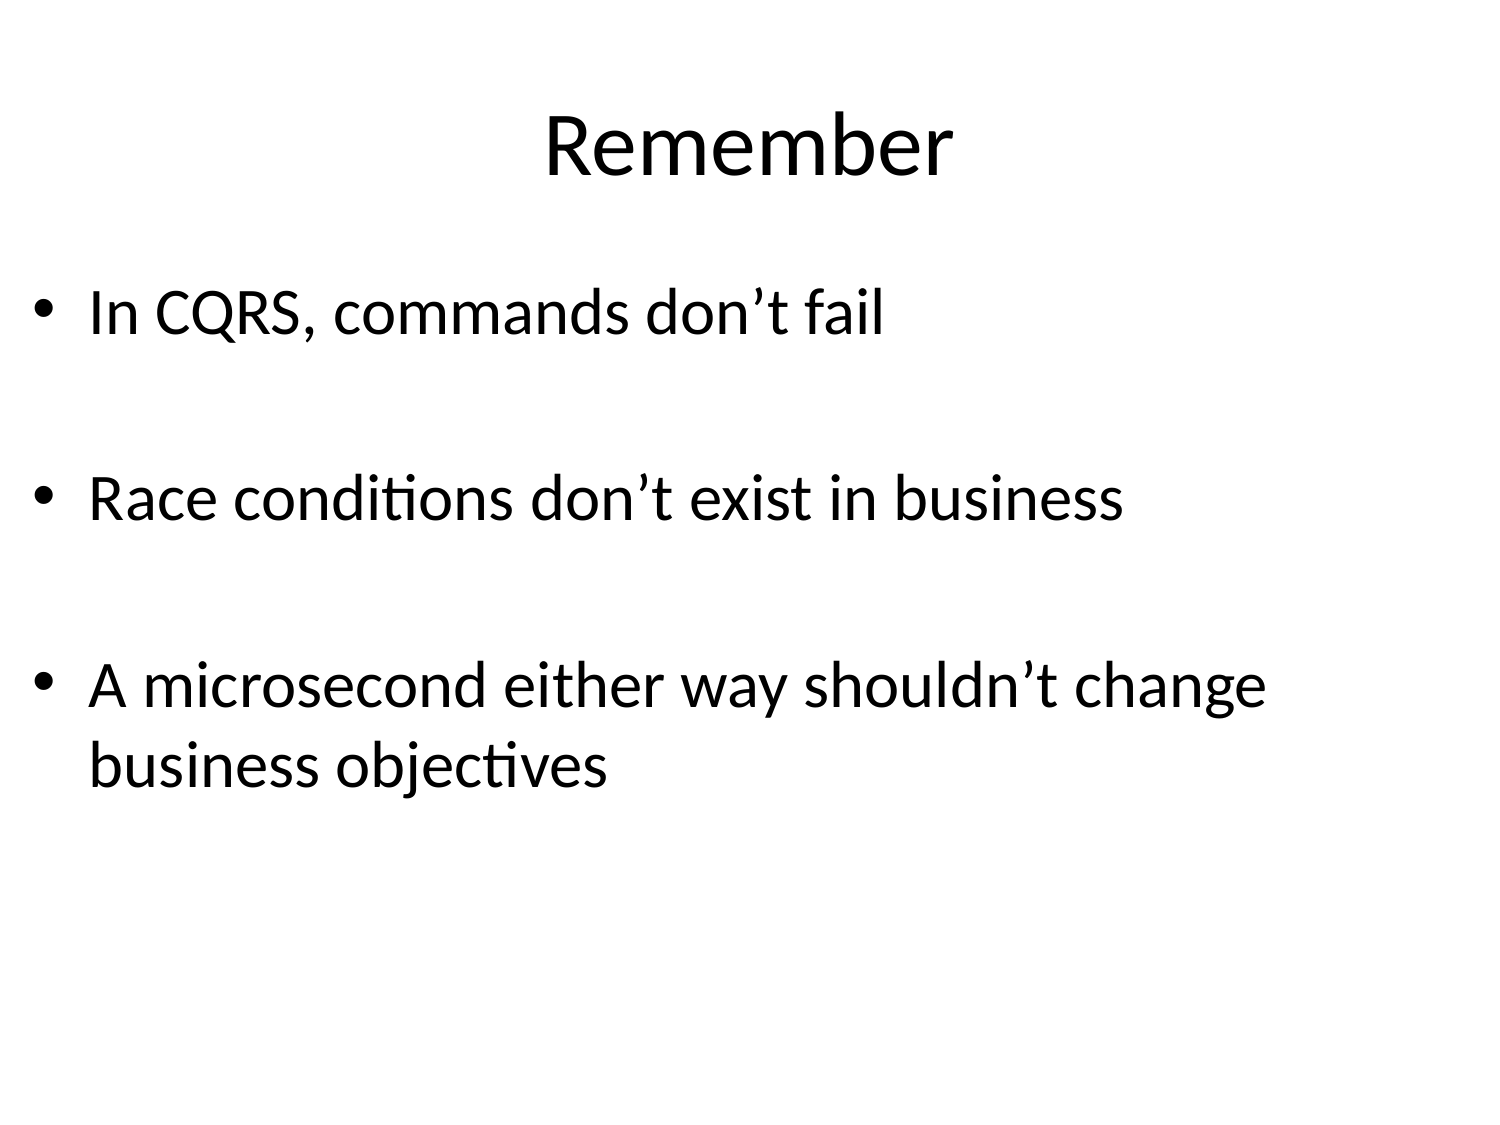

# Remember
In CQRS, commands don’t fail

Race conditions don’t exist in business

A microsecond either way shouldn’t change business objectives